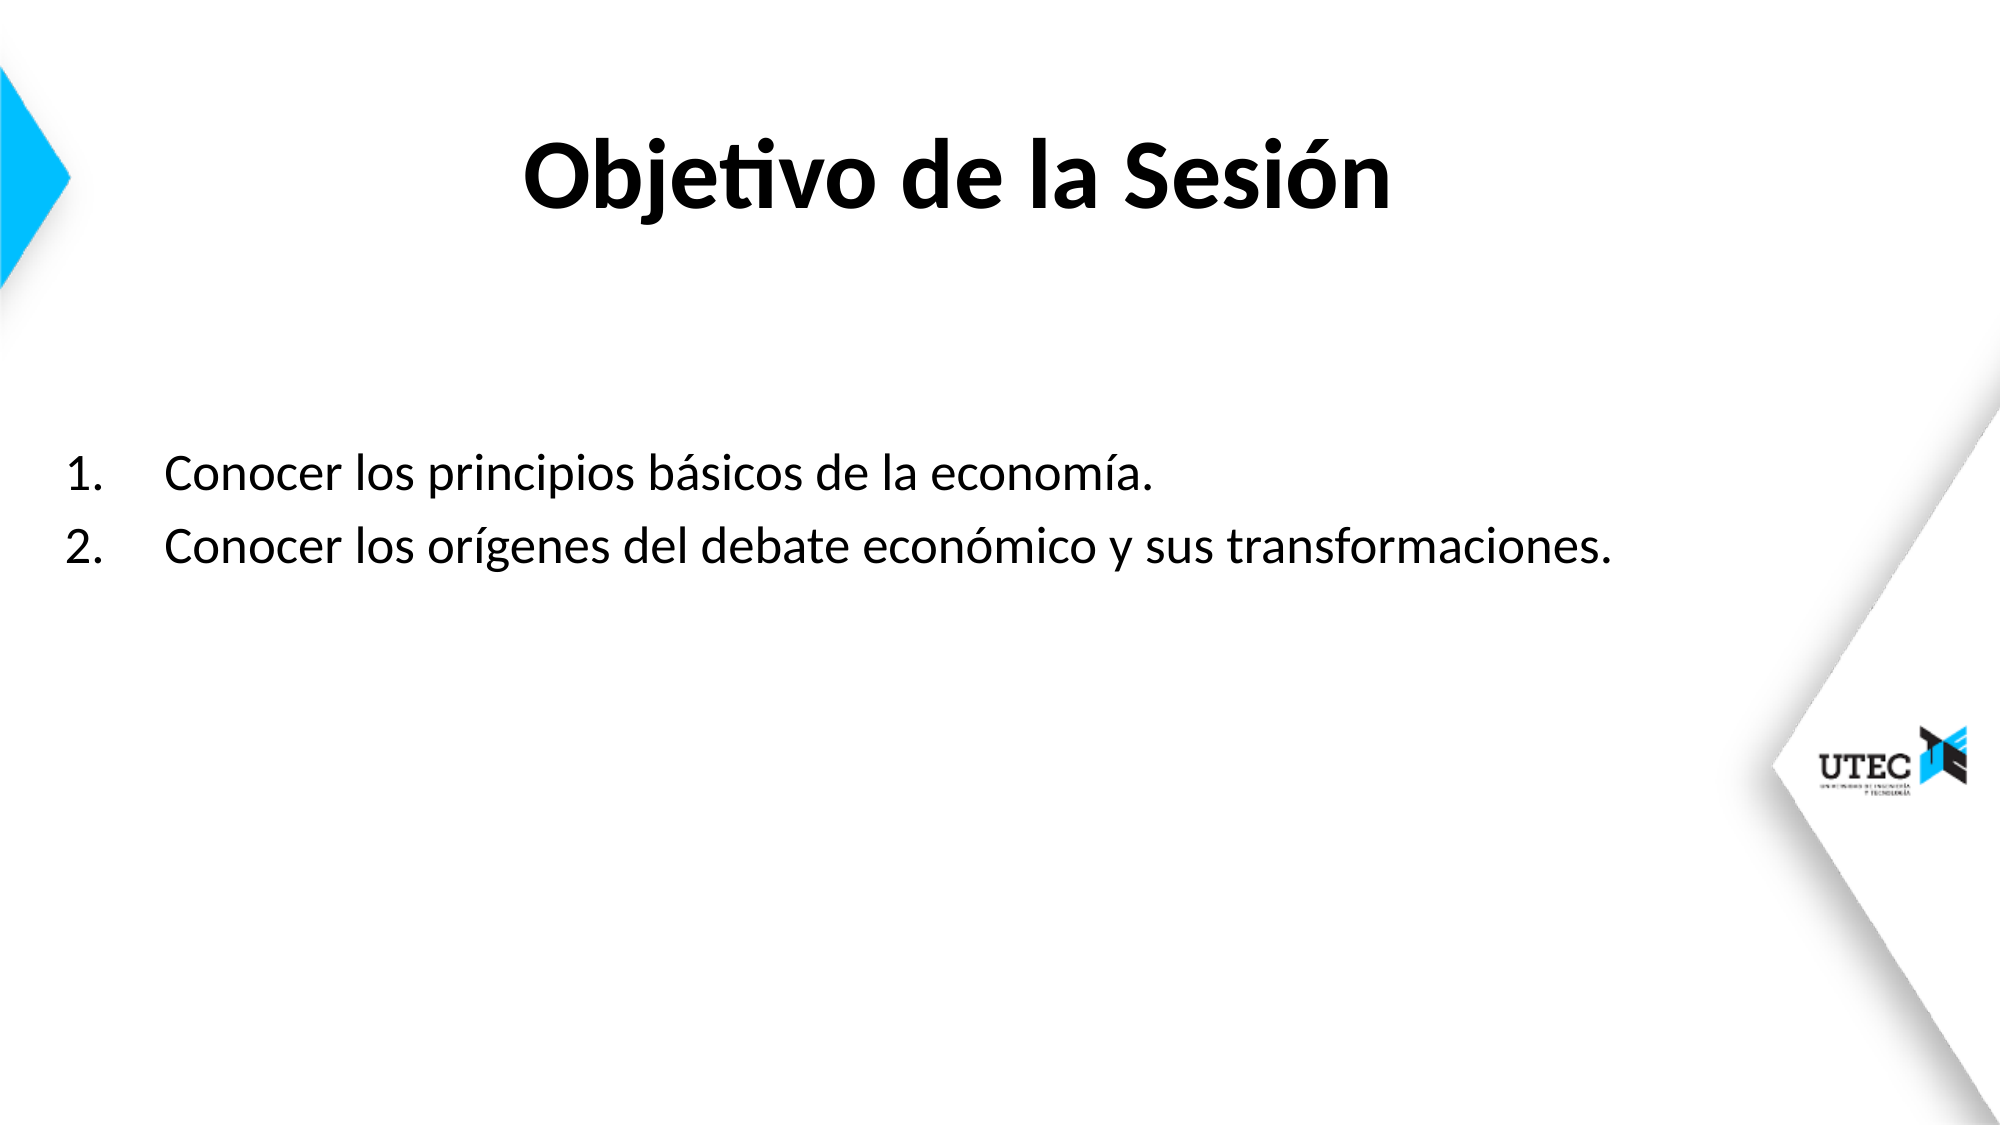

Objetivo de la Sesión
Conocer los principios básicos de la economía.
Conocer los orígenes del debate económico y sus transformaciones.